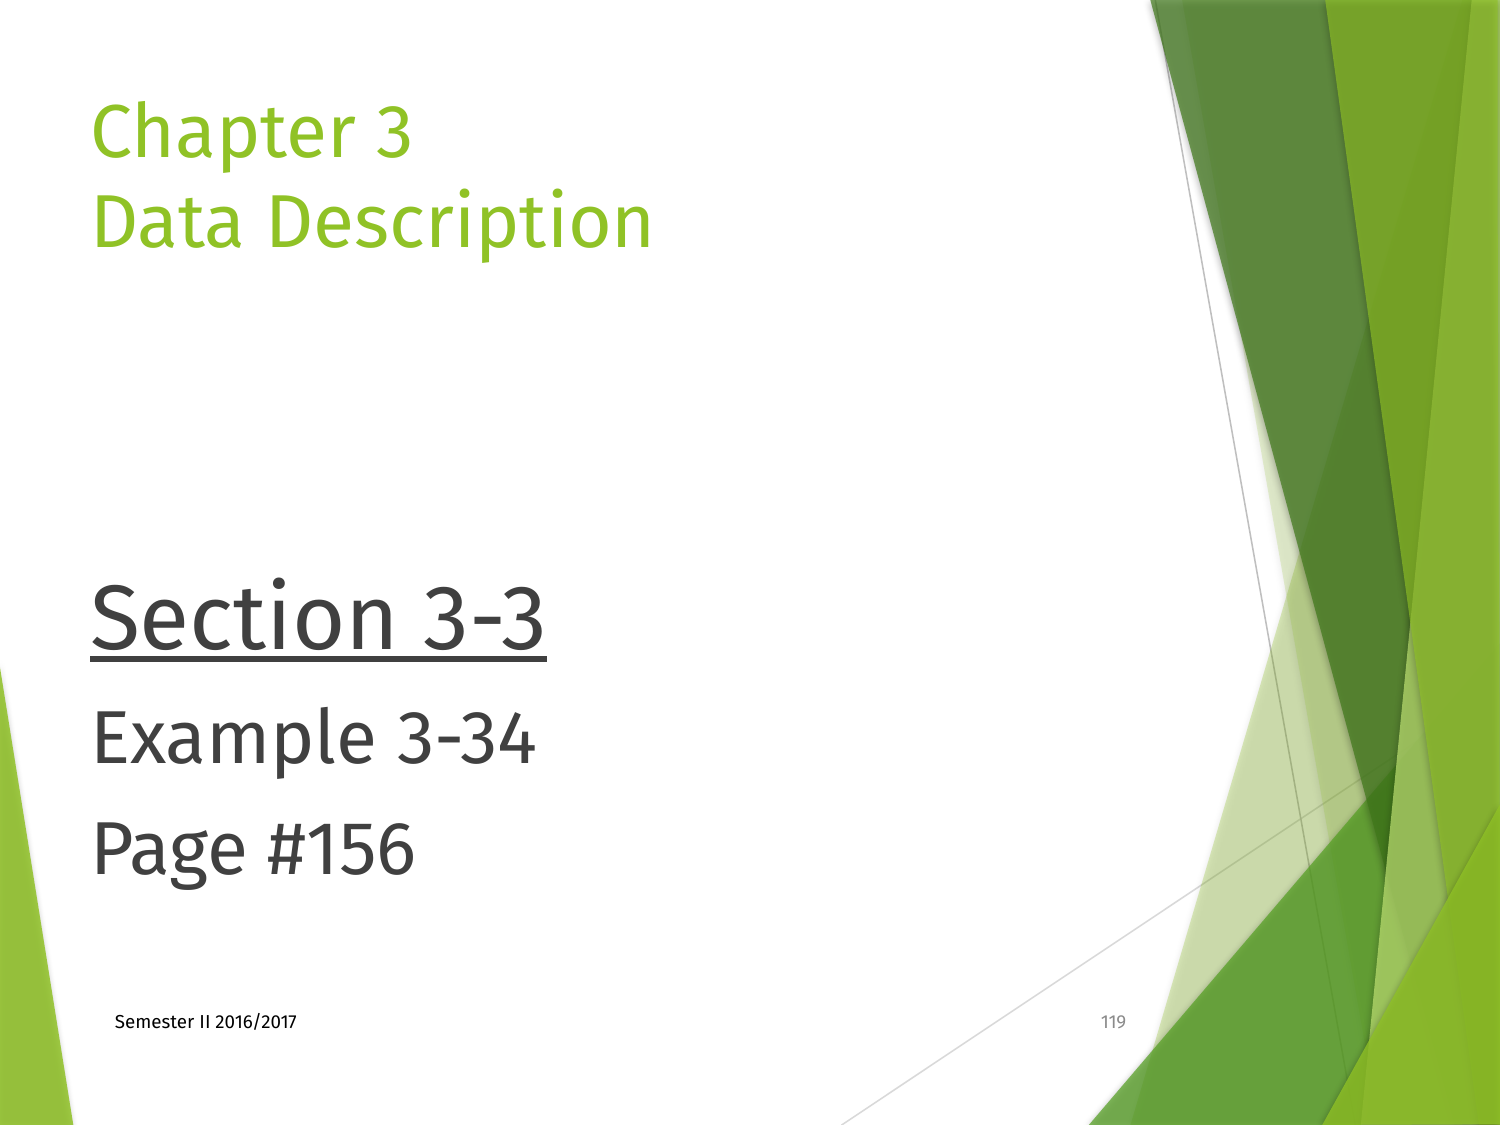

# Chapter 3 Data Description
Section 3-3
Example 3-34
Page #156
Semester II 2016/2017
119